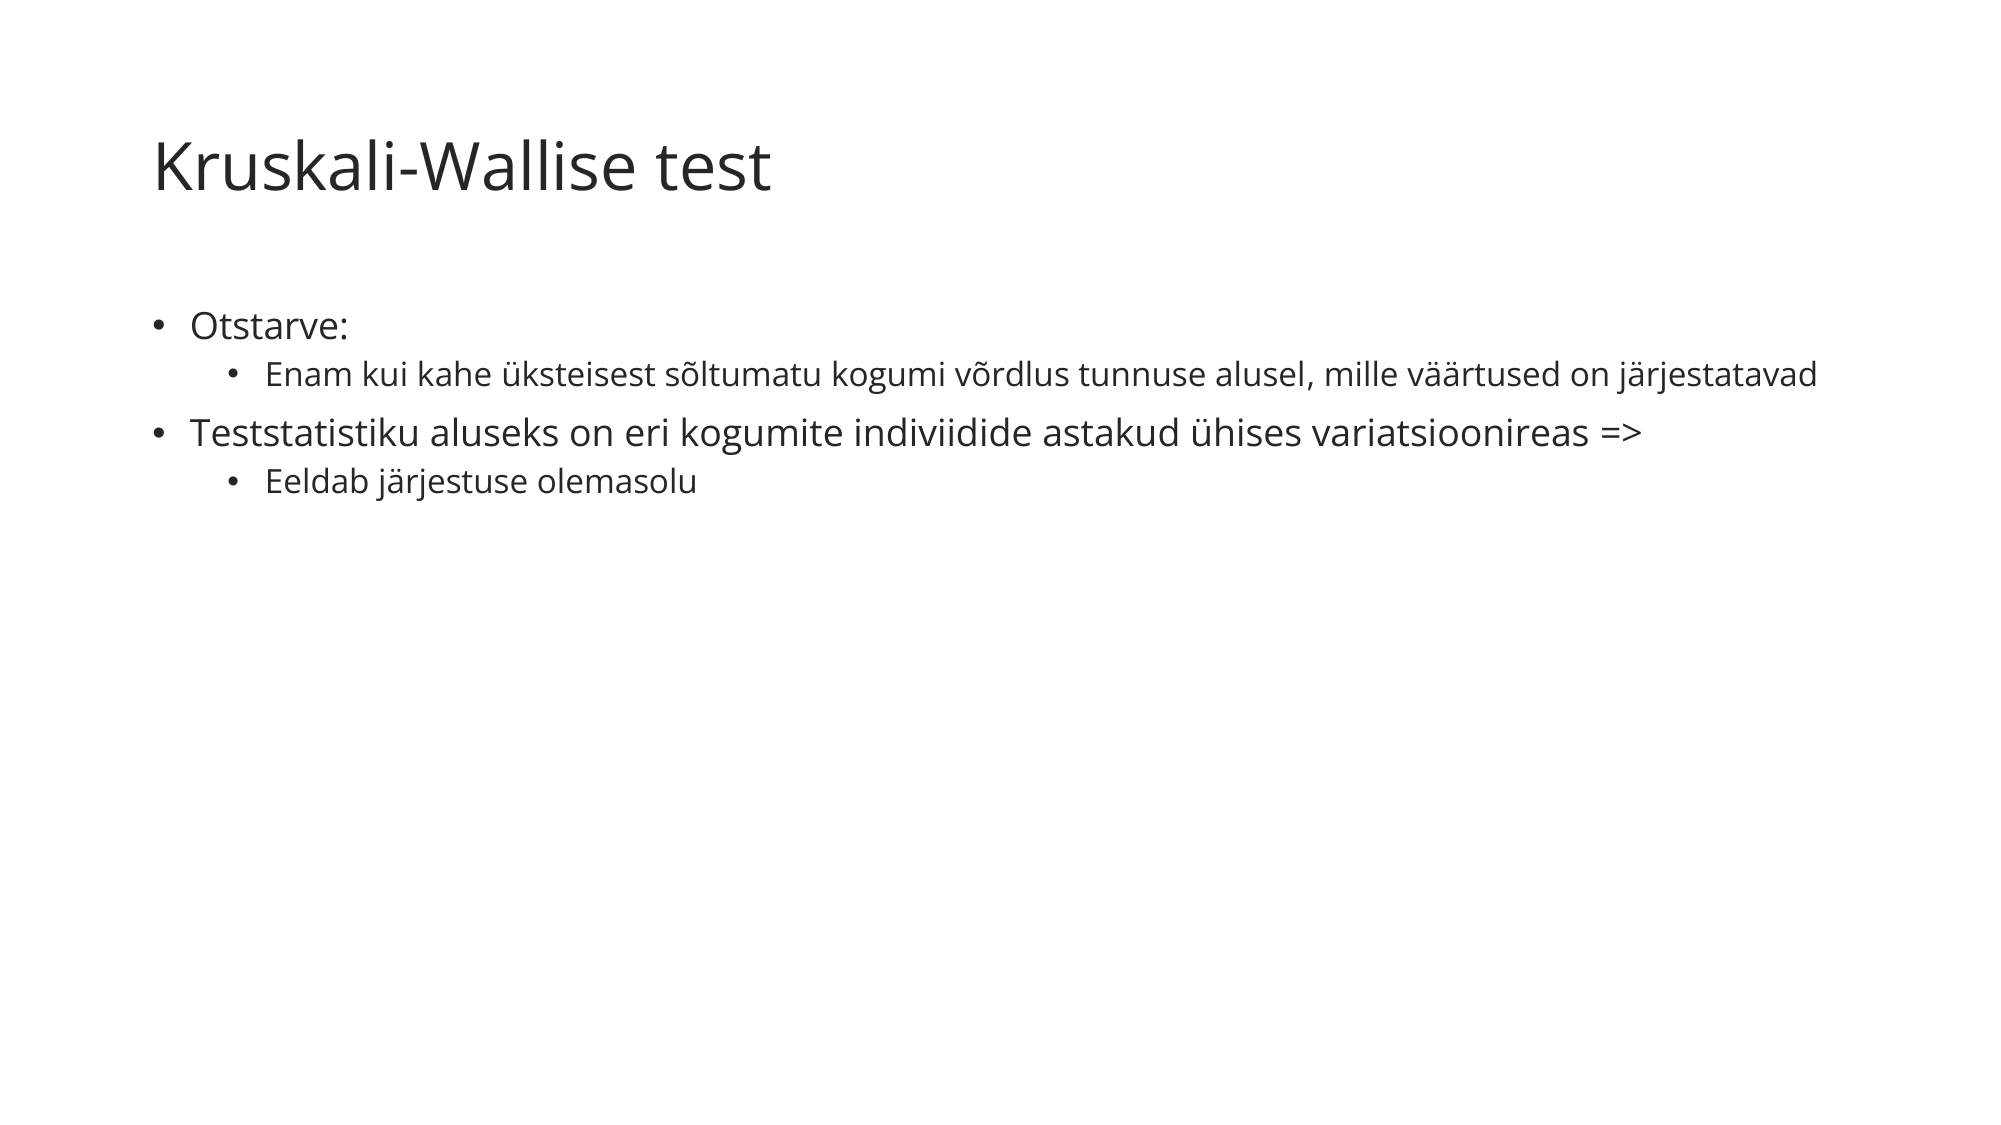

# Kruskali-Wallise test
Otstarve:
Enam kui kahe üksteisest sõltumatu kogumi võrdlus tunnuse alusel, mille väärtused on järjestatavad
Teststatistiku aluseks on eri kogumite indiviidide astakud ühises variatsioonireas =>
Eeldab järjestuse olemasolu